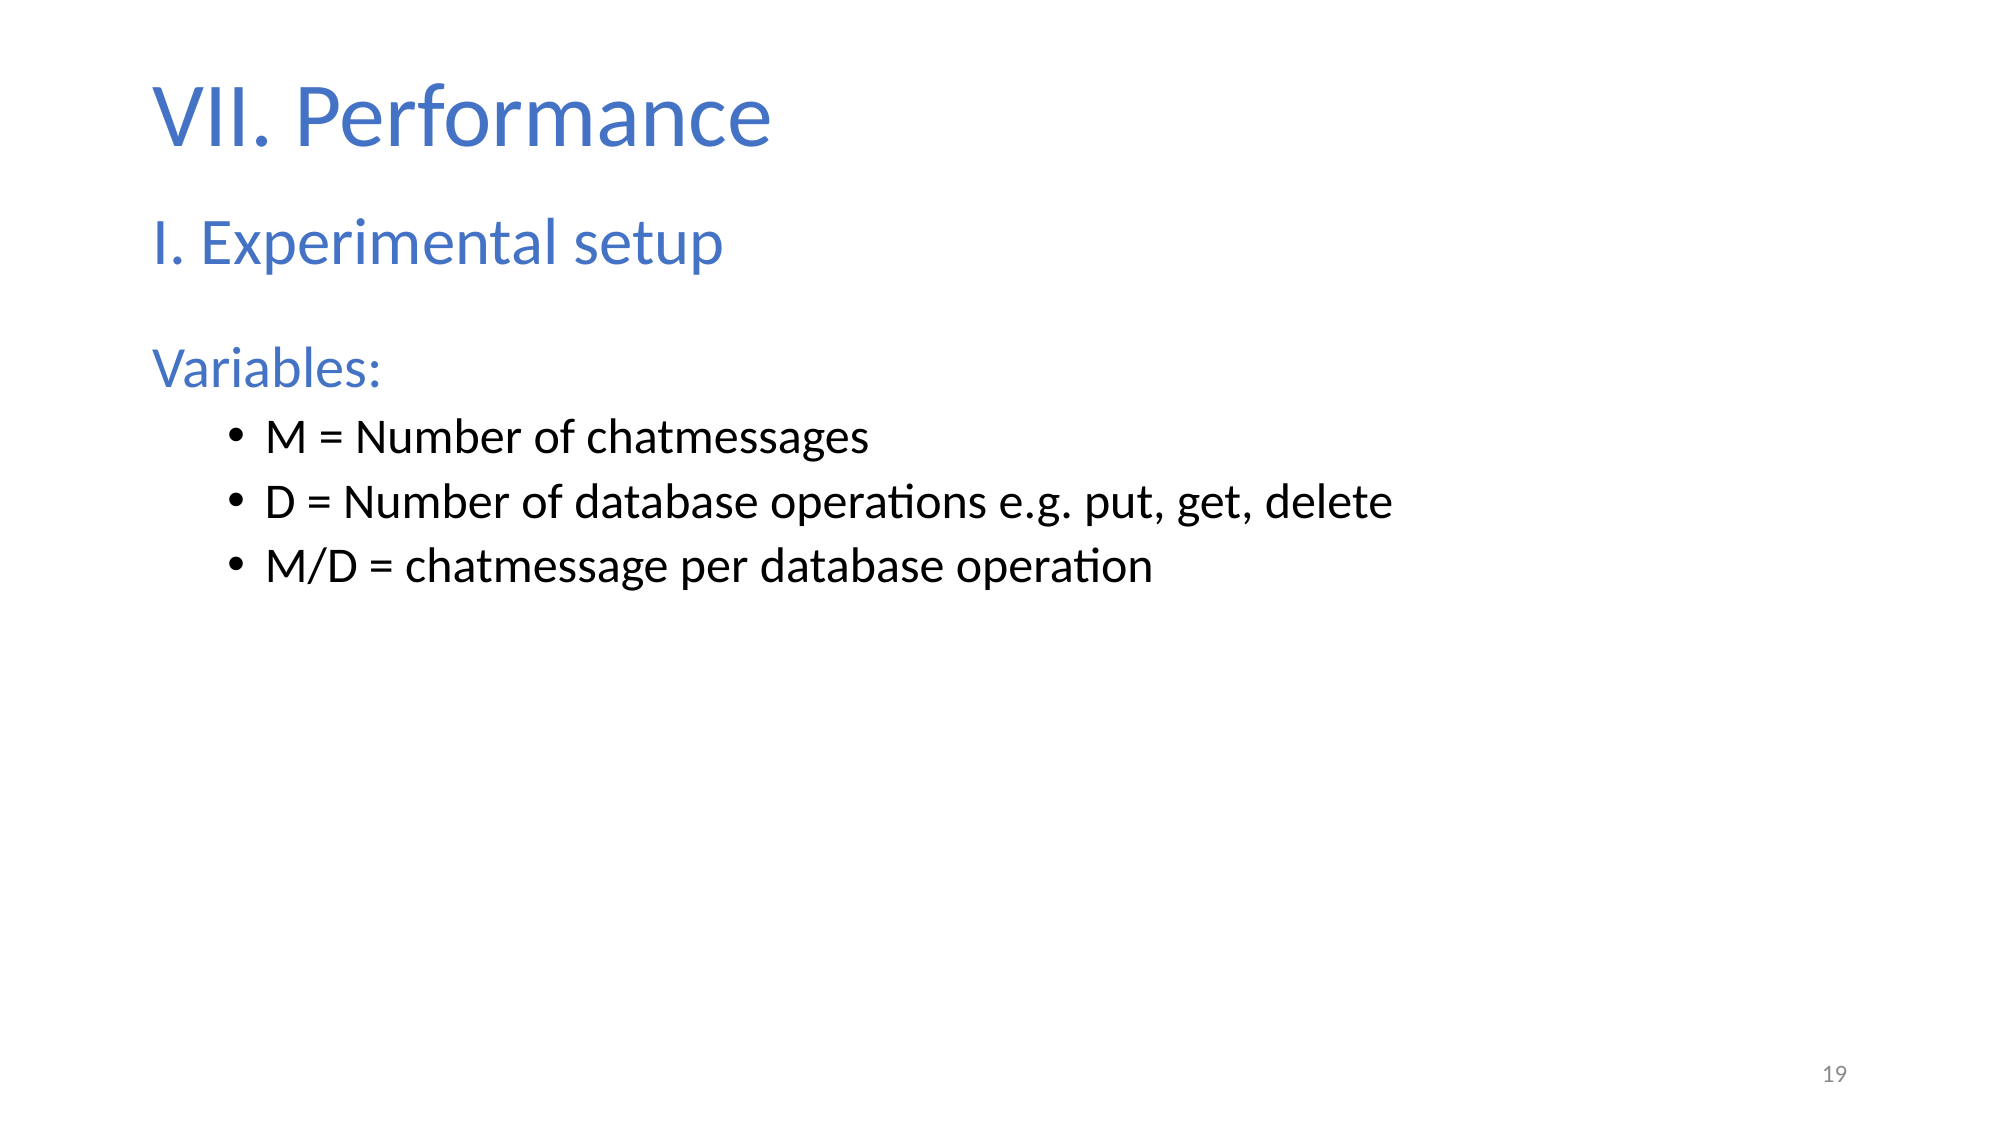

# VII. Performance
I. Experimental setup
Variables:
M = Number of chatmessages
D = Number of database operations e.g. put, get, delete
M/D = chatmessage per database operation
19